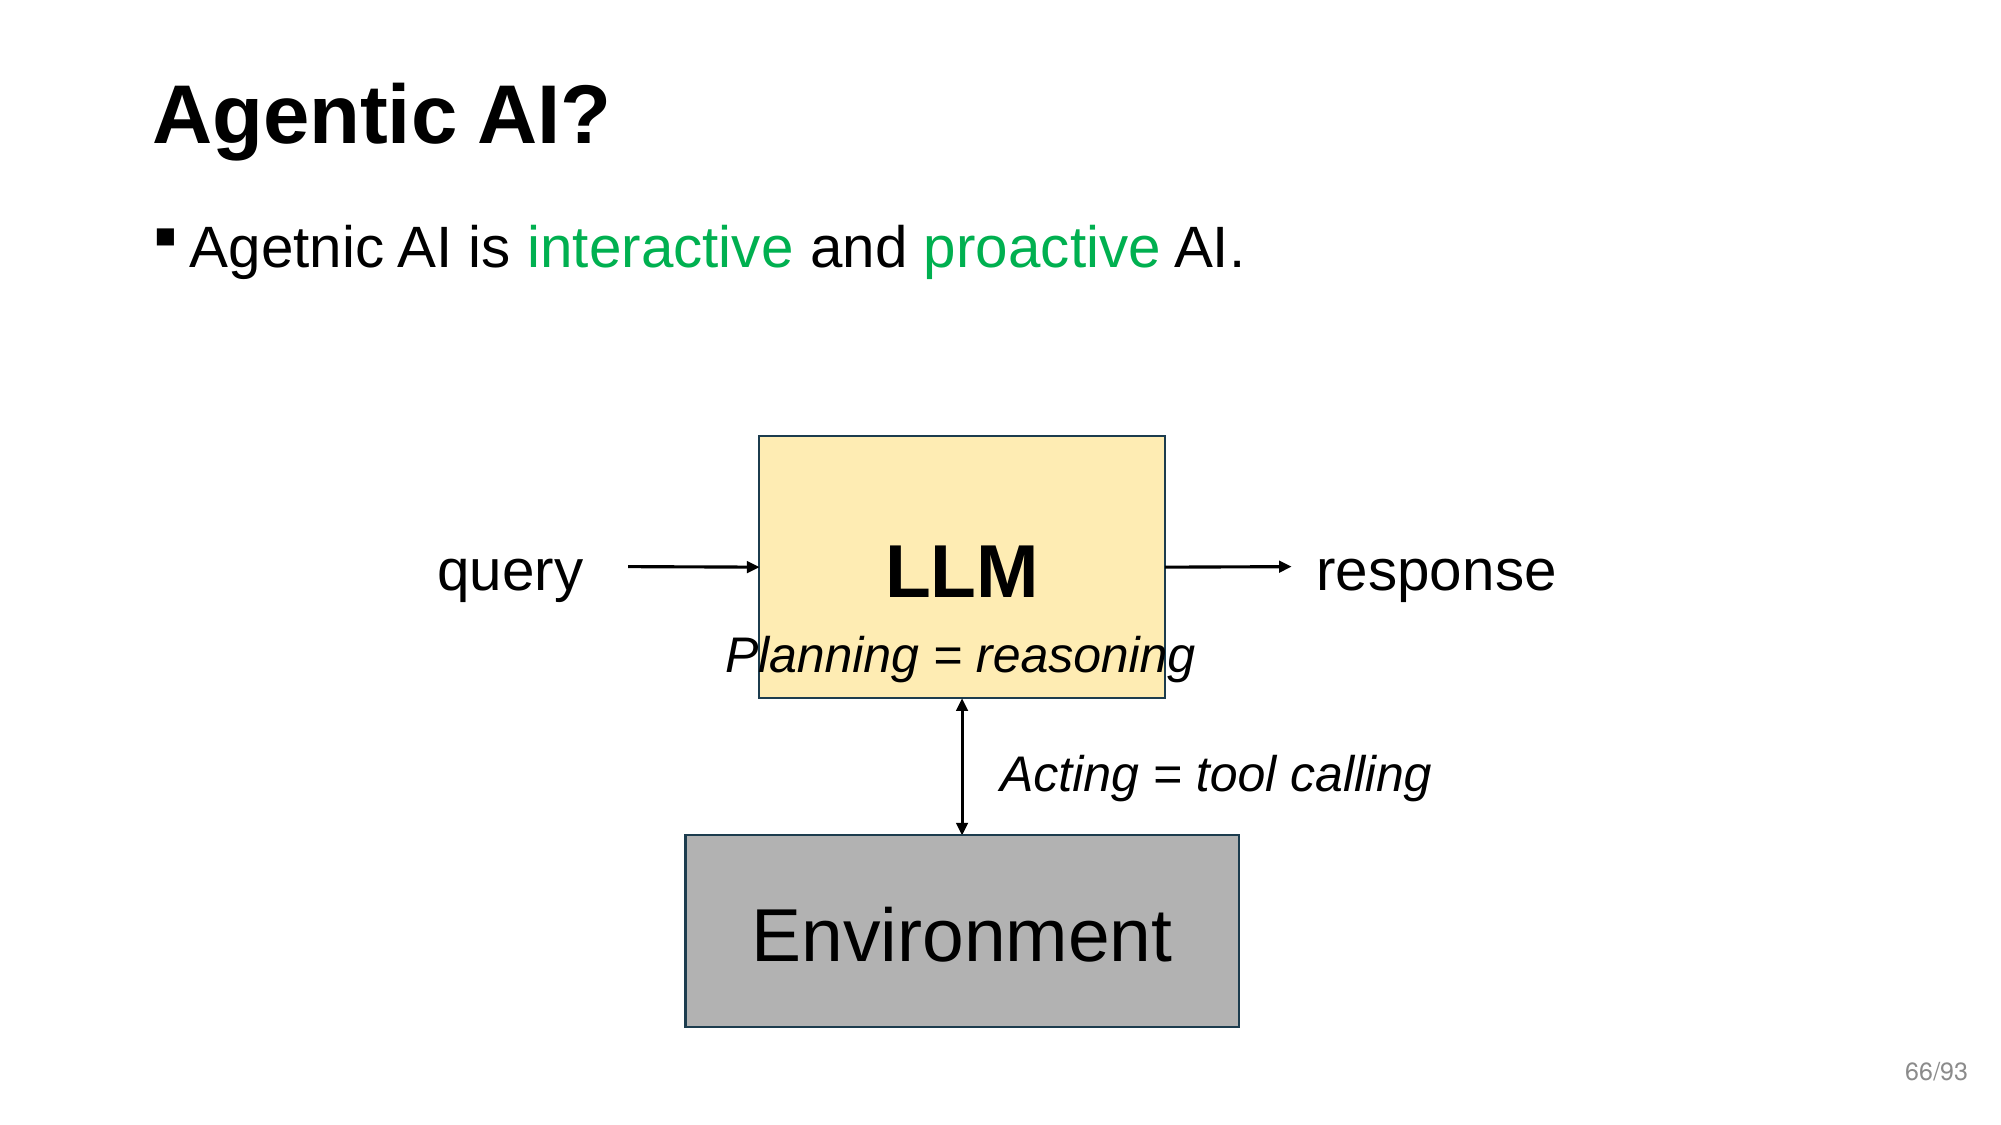

# Agentic AI?
Agetnic AI is interactive and proactive AI.
LLM
query
response
Planning = reasoning
Acting = tool calling
Environment
66/93